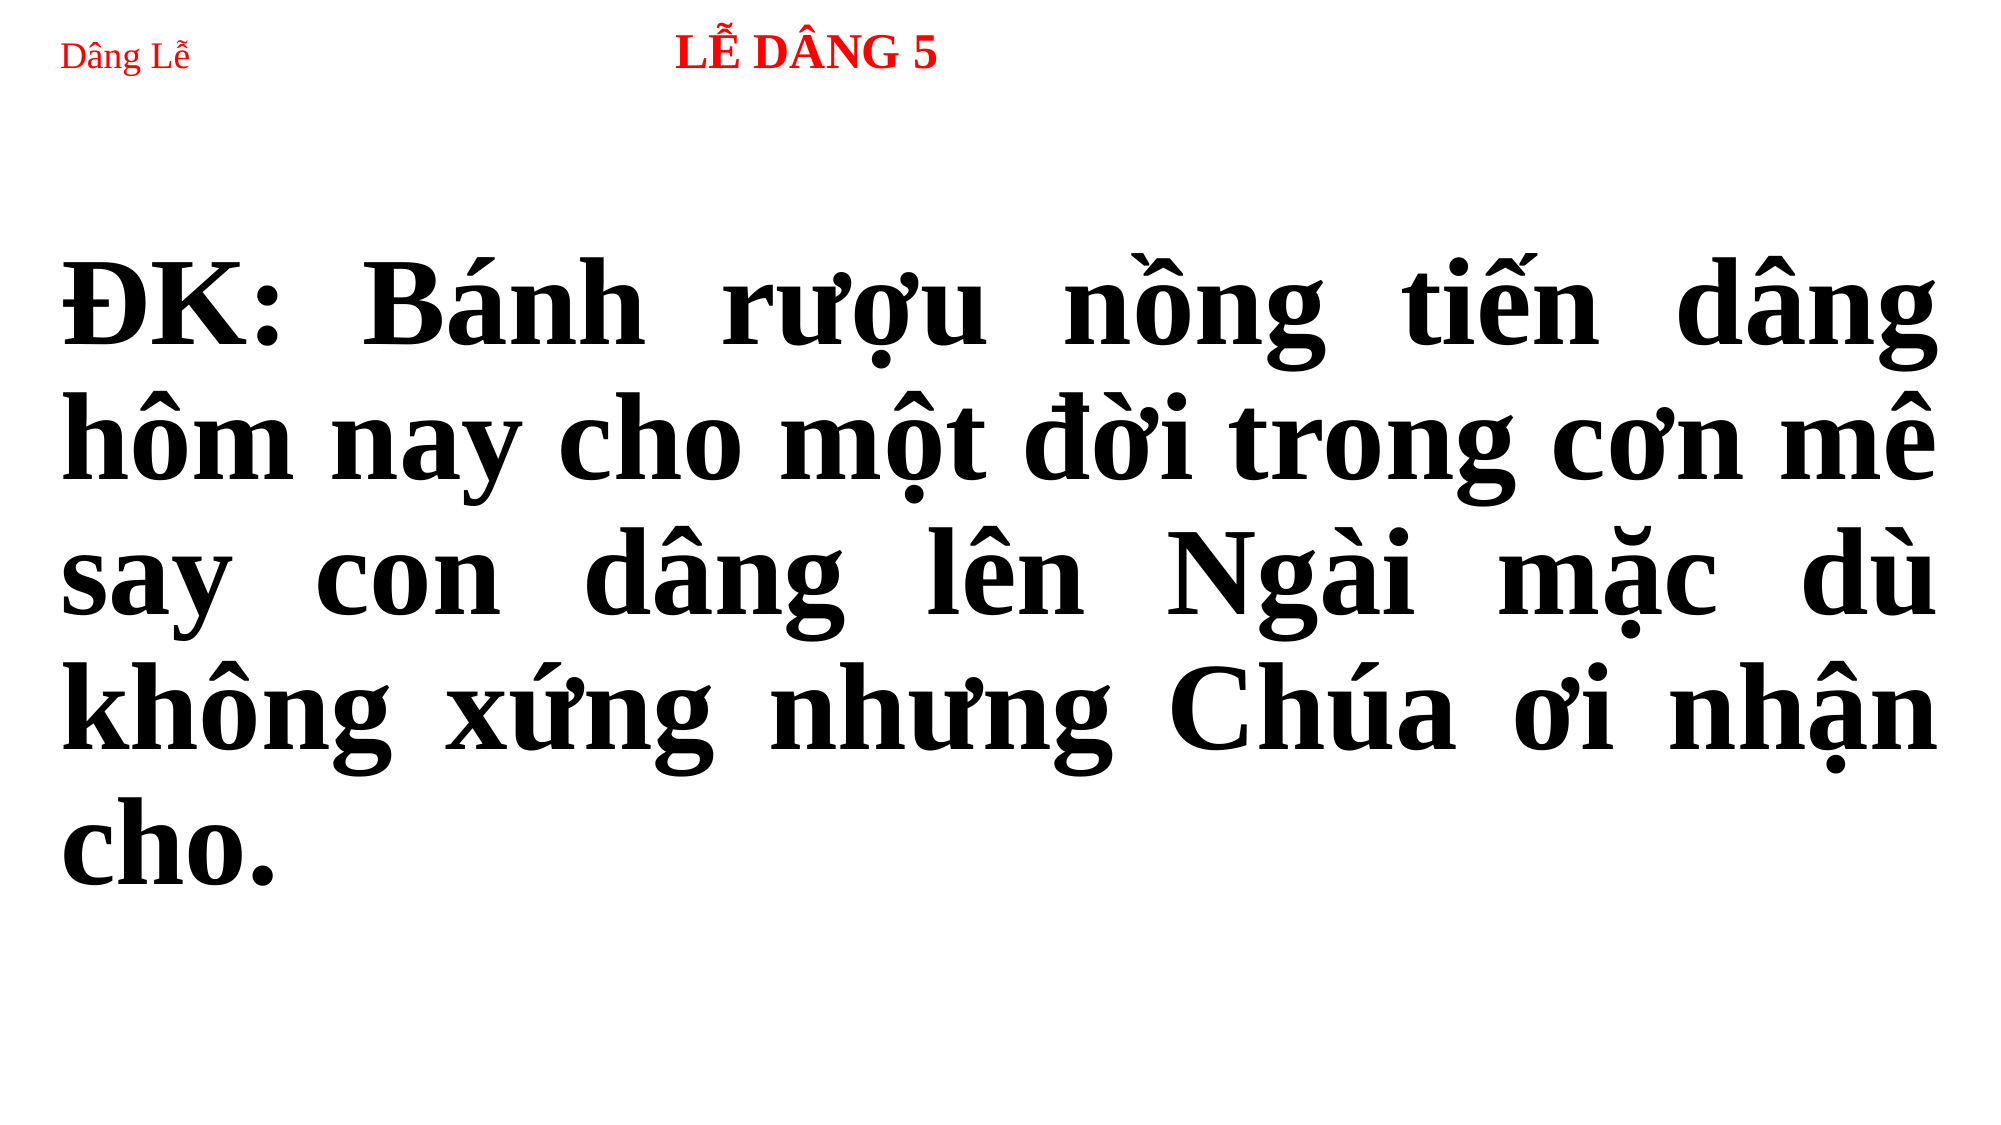

# Dâng Lễ                                                   LỄ DÂNG 5
ĐK: Bánh rượu nồng tiến dâng hôm nay cho một đời trong cơn mê say con dâng lên Ngài mặc dù không xứng nhưng Chúa ơi nhận cho.